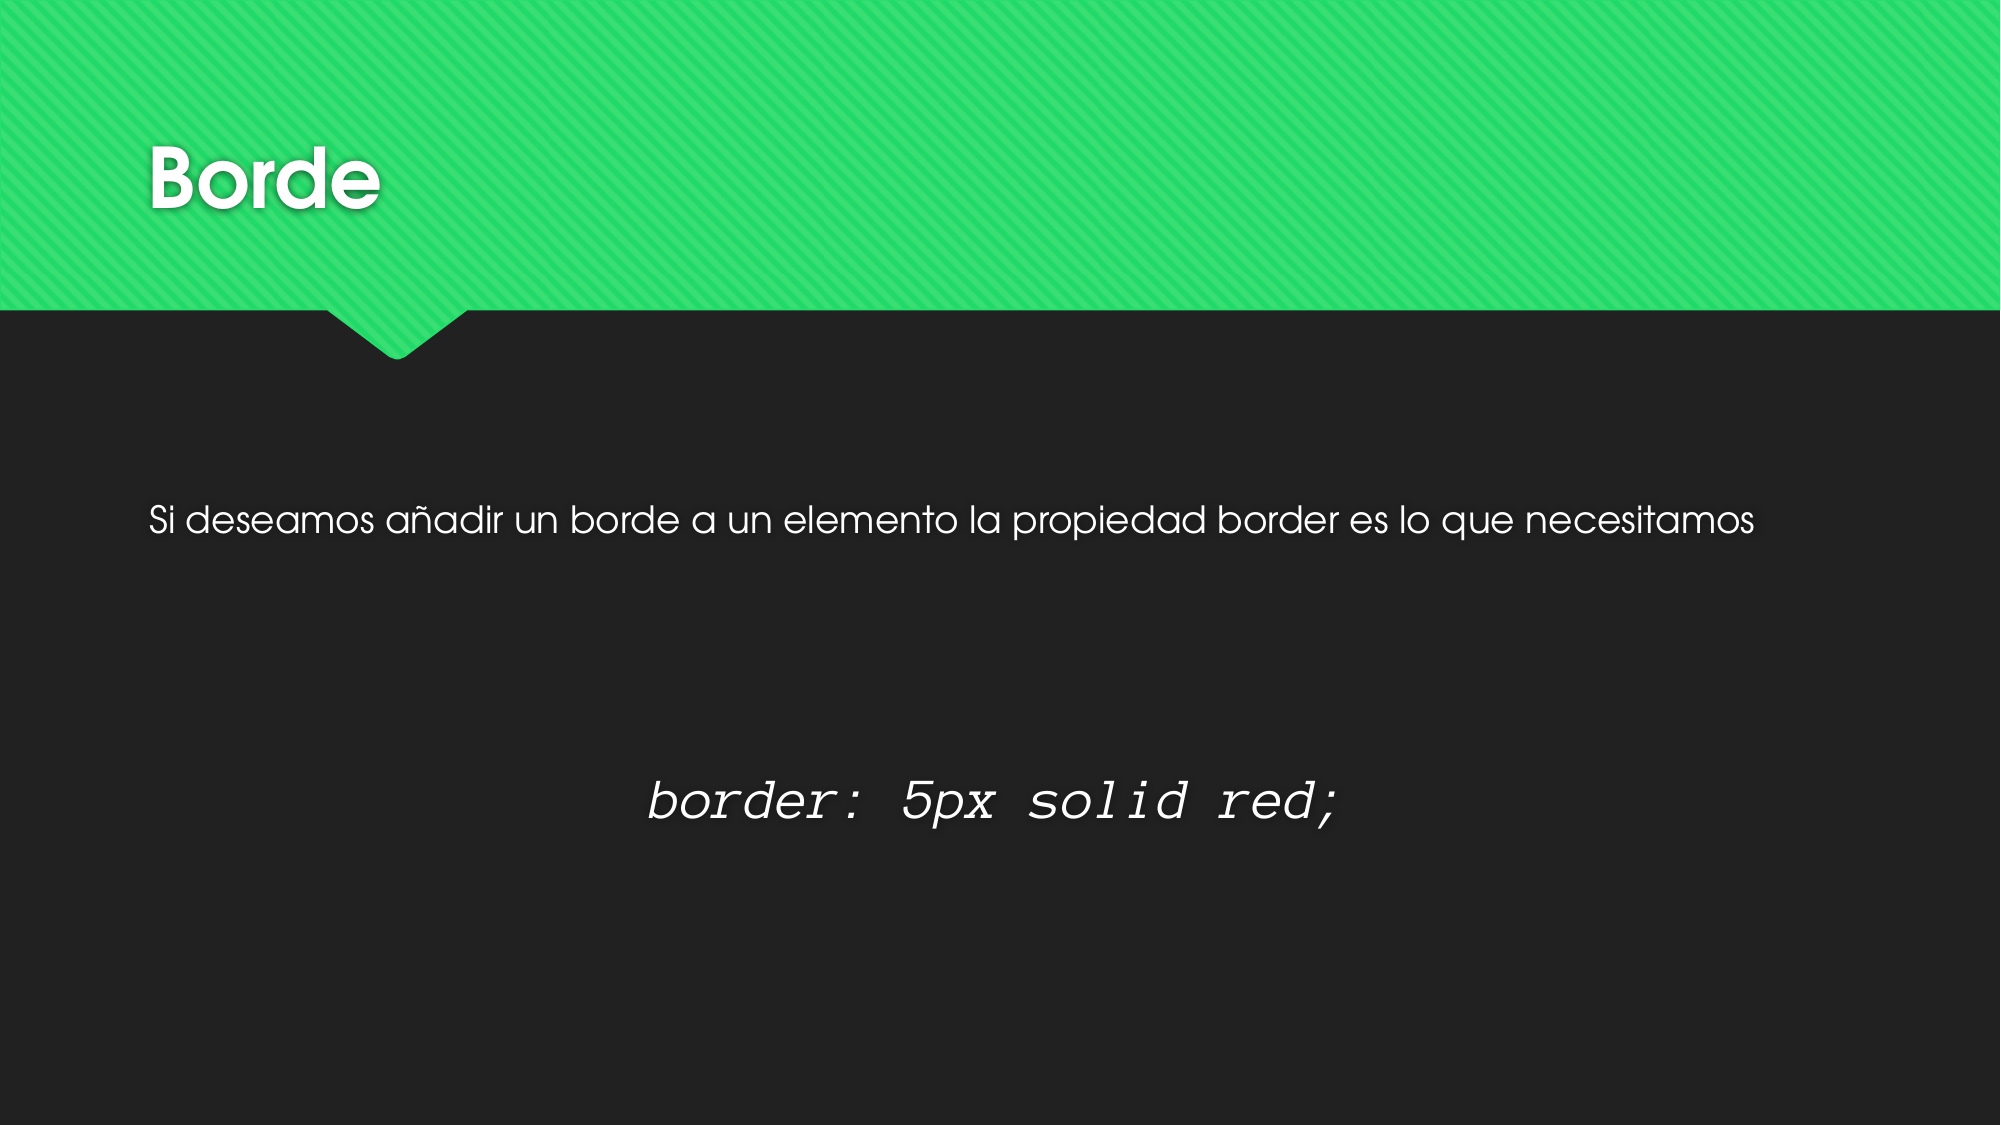

# Borde
Si deseamos añadir un borde a un elemento la propiedad border es lo que necesitamos

border: 5px solid red;